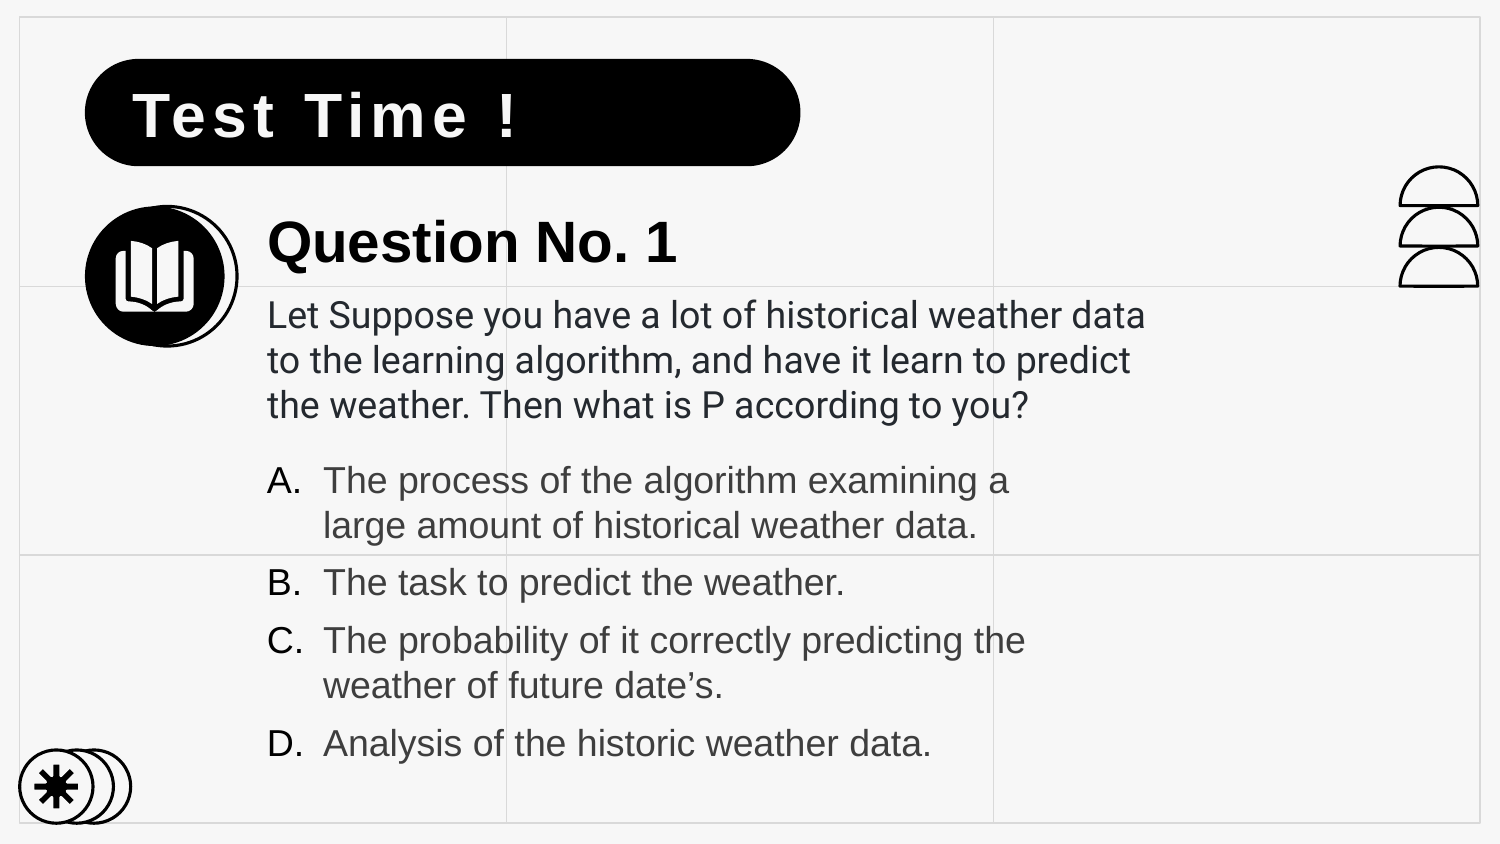

# Test Time !

Question No. 1

Let Suppose you have a lot of historical weather data to the learning algorithm, and have it learn to predict the weather. Then what is P according to you?
The process of the algorithm examining a large amount of historical weather data.
The task to predict the weather.
The probability of it correctly predicting the weather of future date’s.
Analysis of the historic weather data.